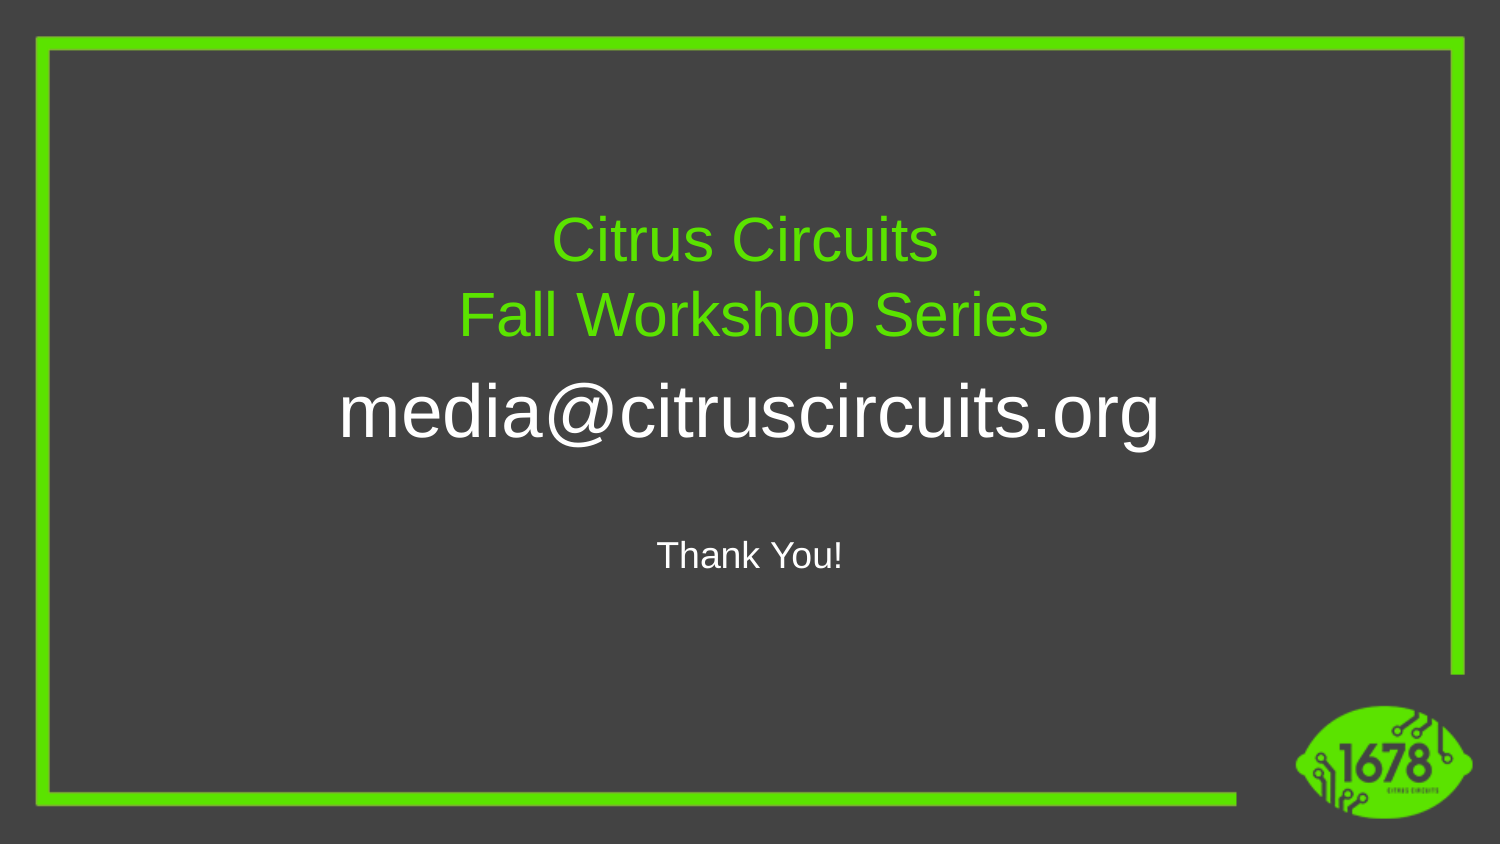

# Citrus Circuits
Fall Workshop Series

media@citruscircuits.org
Thank You!